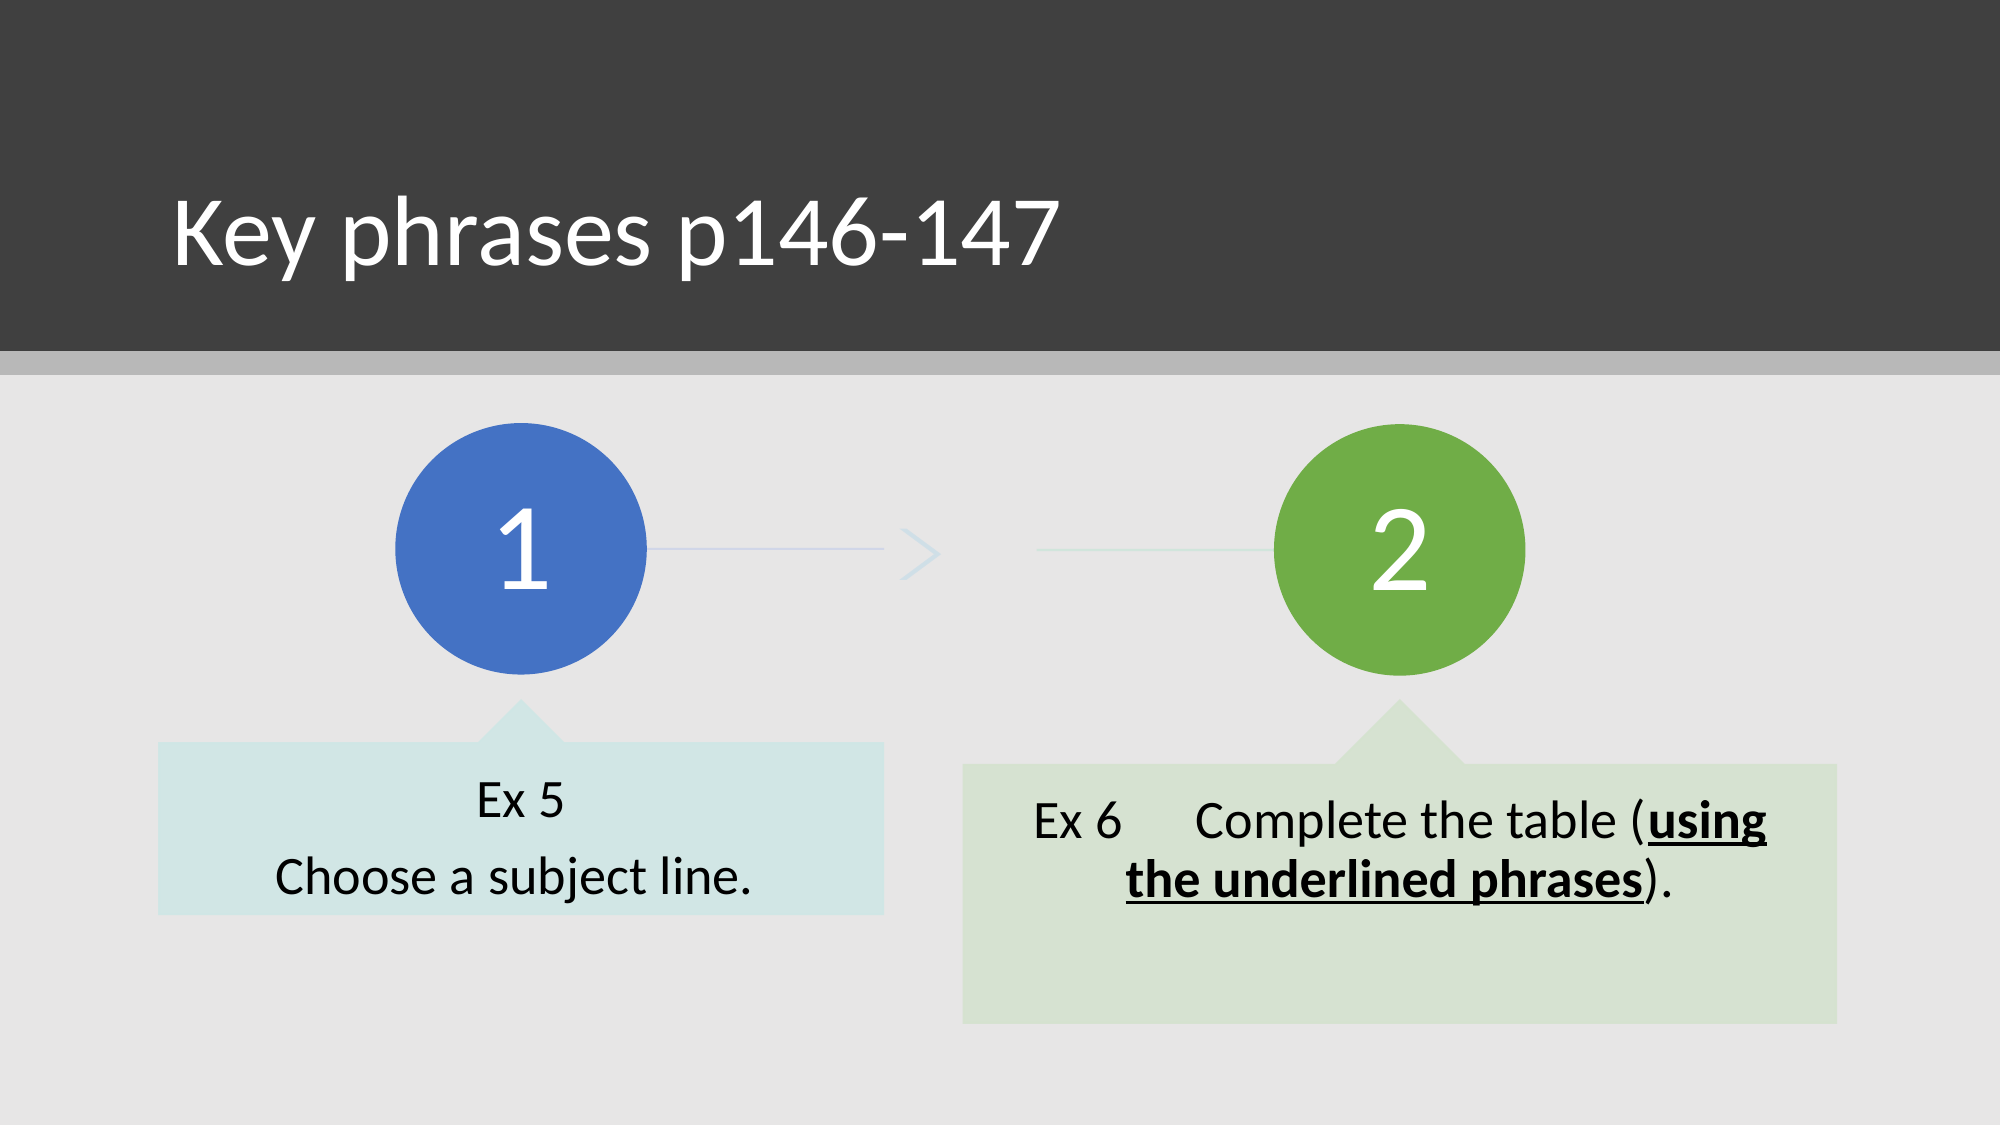

# Key phrases p146-147

1
Ex 5
Choose a subject line.
2
Ex 6      Complete the table (using the underlined phrases).